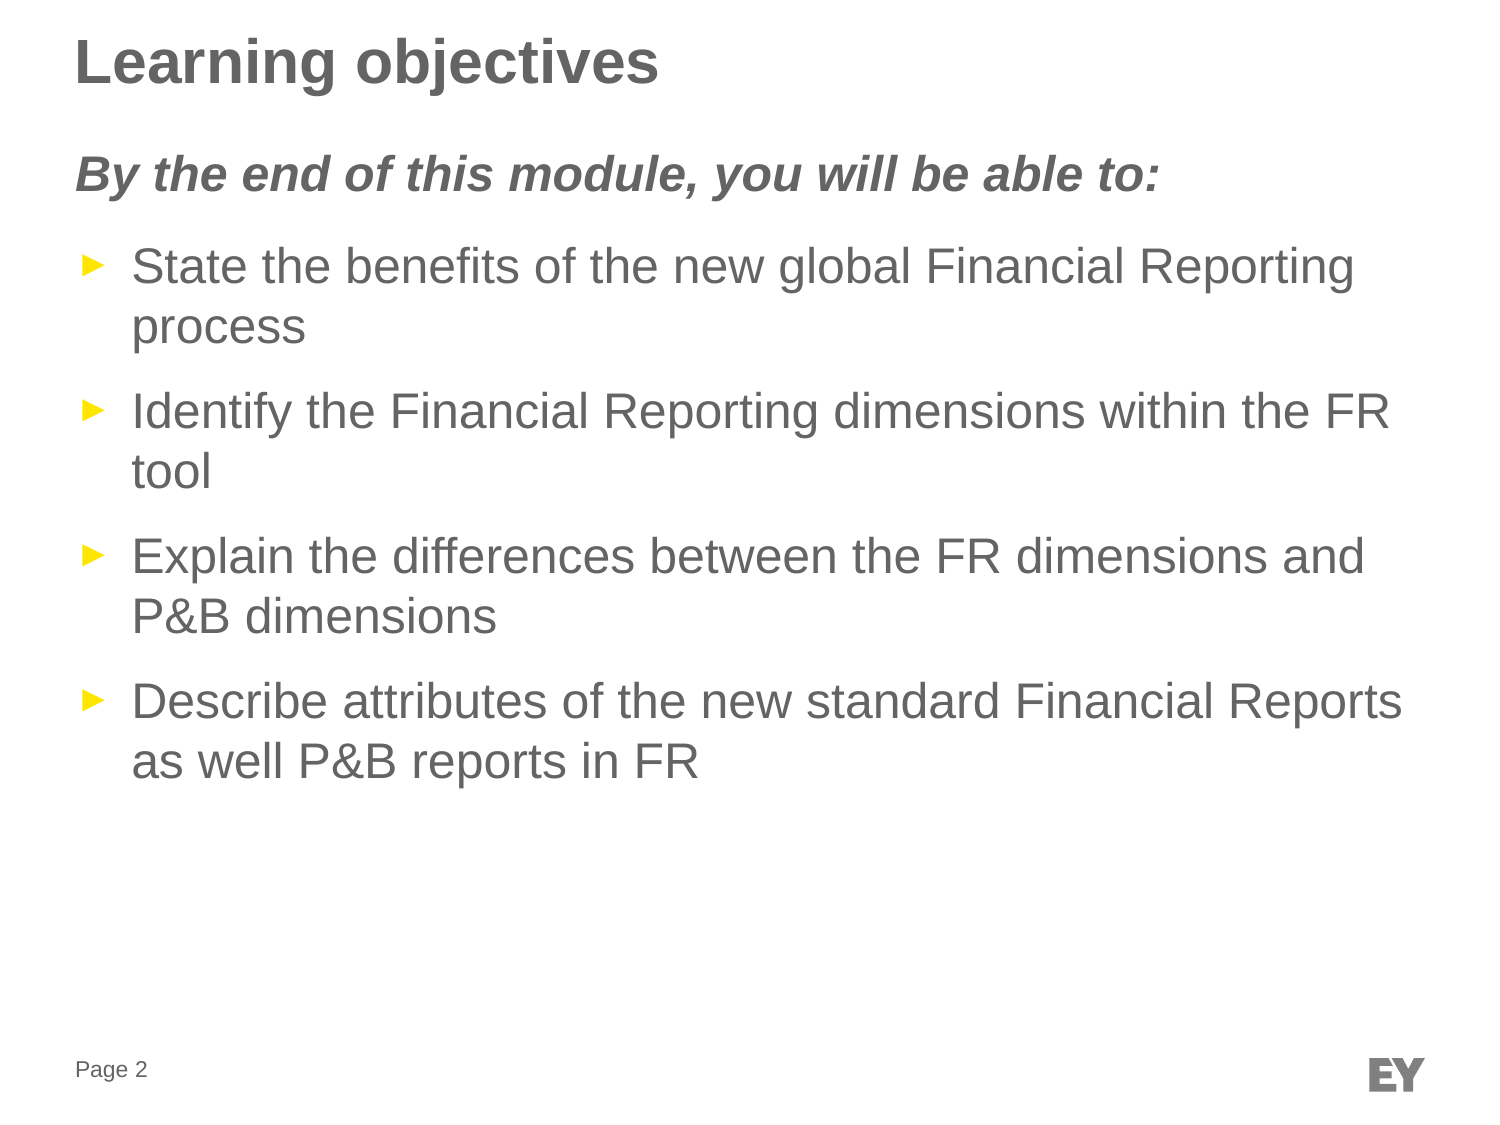

# Learning objectives
By the end of this module, you will be able to:
State the benefits of the new global Financial Reporting process
Identify the Financial Reporting dimensions within the FR tool
Explain the differences between the FR dimensions and P&B dimensions
Describe attributes of the new standard Financial Reports as well P&B reports in FR